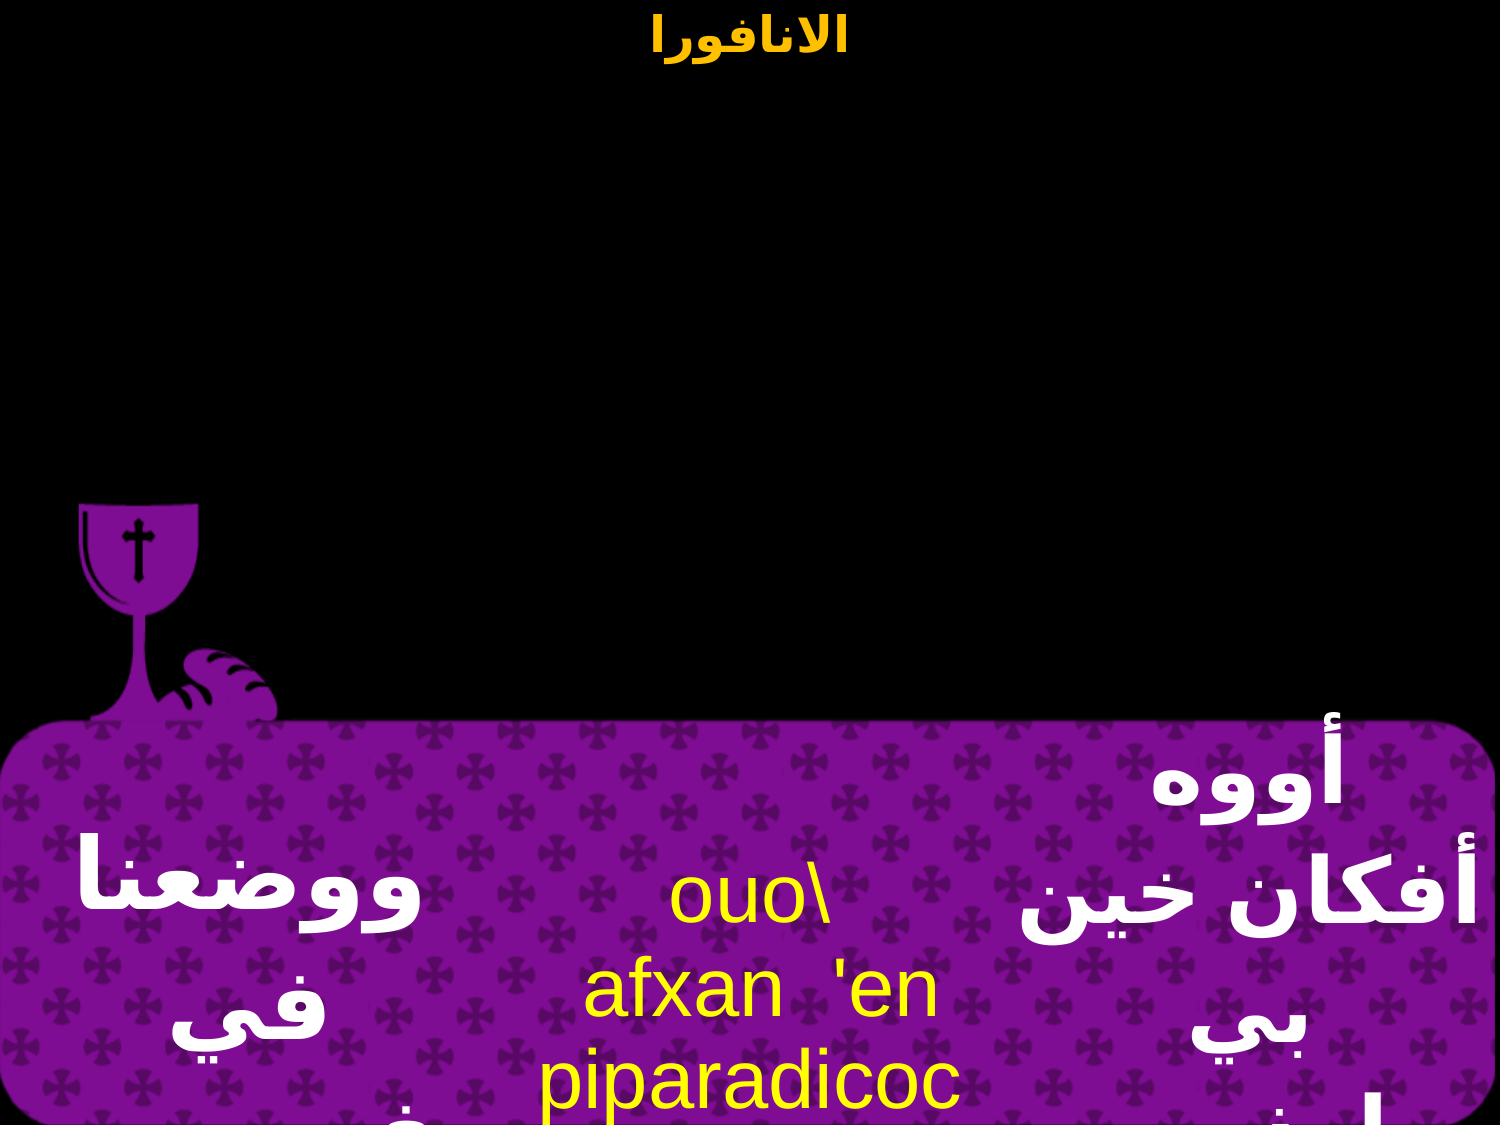

| ووضعنا في فردوس النعيم | ouo\ afxan 'en piparadicoc `nte `pounof | أووه أفكان خين بي بارذيسوس إنتي إبؤونوف |
| --- | --- | --- |